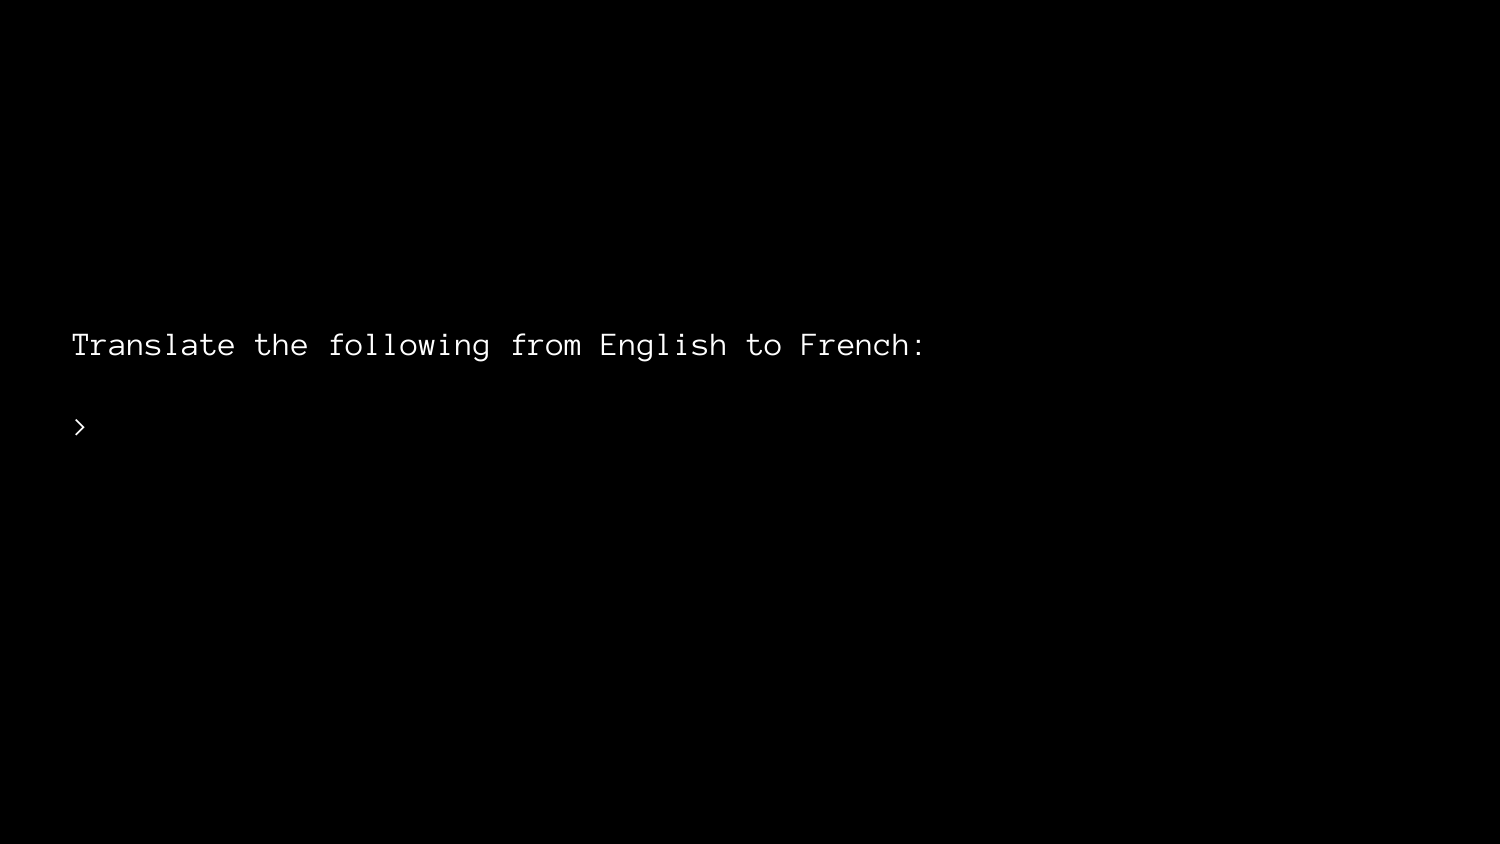

Translate the following from English to French:

>